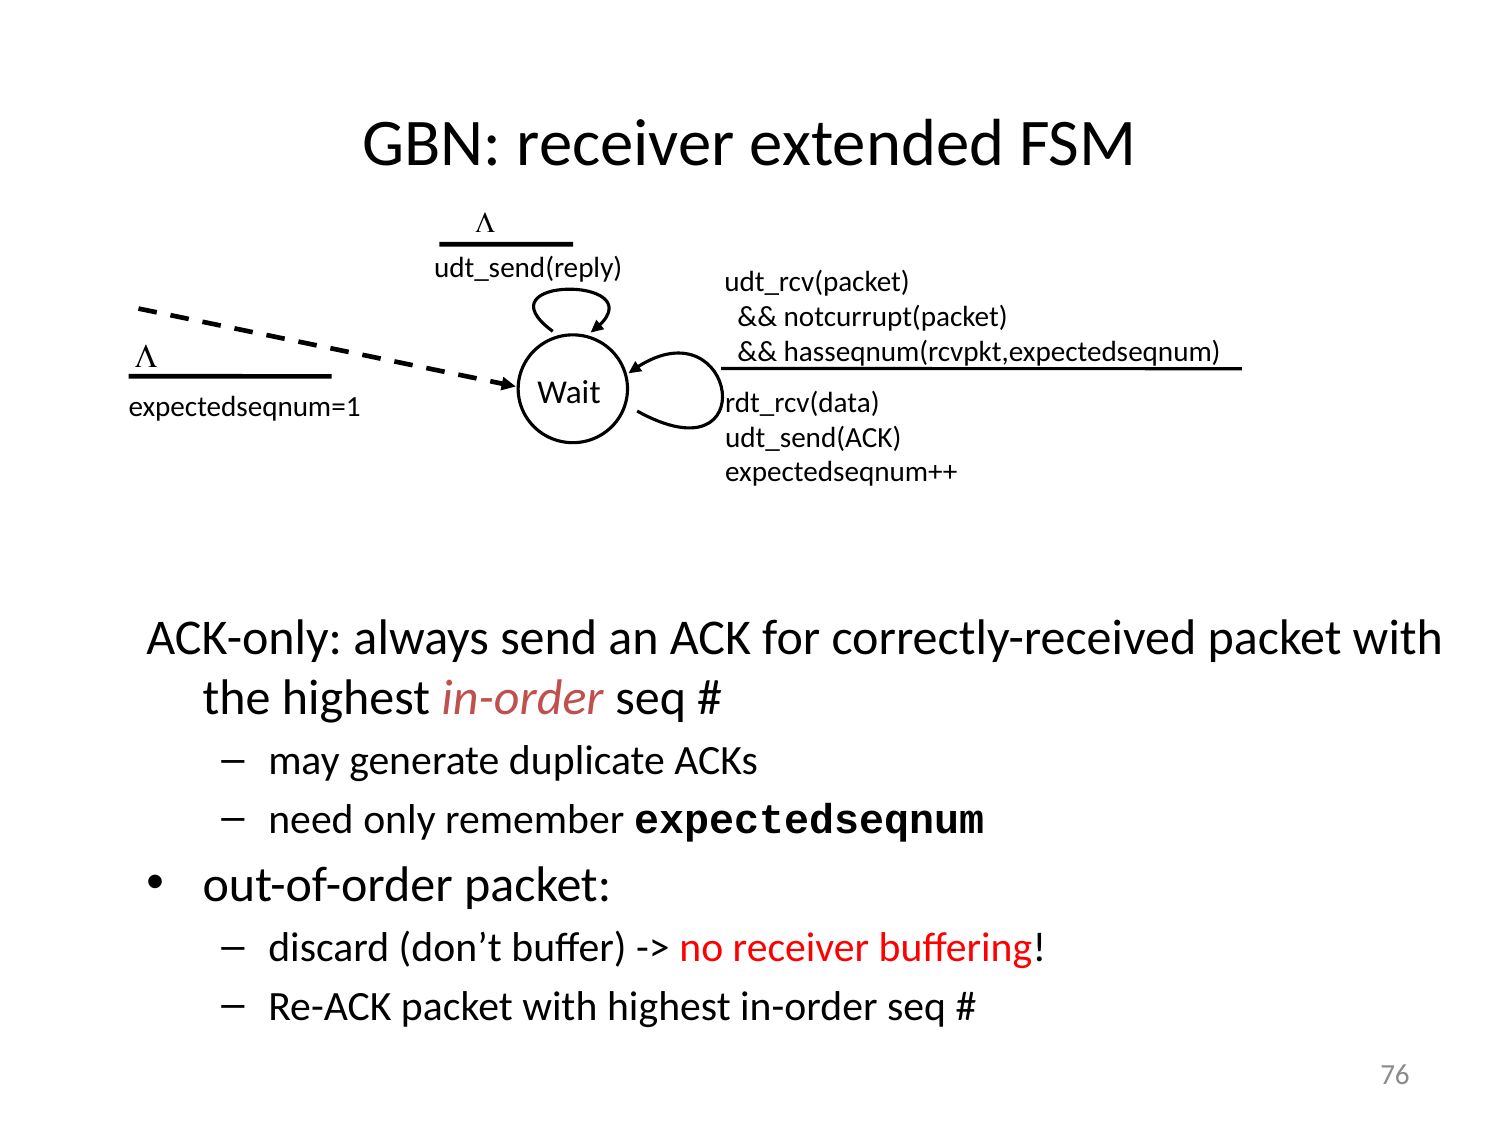

# GBN: receiver extended FSM
Λ

udt_send(reply)

udt_rcv(packet)
  && notcurrupt(packet)
  && hasseqnum(rcvpkt,expectedseqnum)

Λ

Wait

rdt_rcv(data)
udt_send(ACK)
expectedseqnum++

expectedseqnum=1

ACK-only: always send an ACK for correctly-received packet with the highest in-order seq #
may generate duplicate ACKs
need only remember expectedseqnum
out-of-order packet:
discard (don’t buffer) -> no receiver buffering!
Re-ACK packet with highest in-order seq #
76